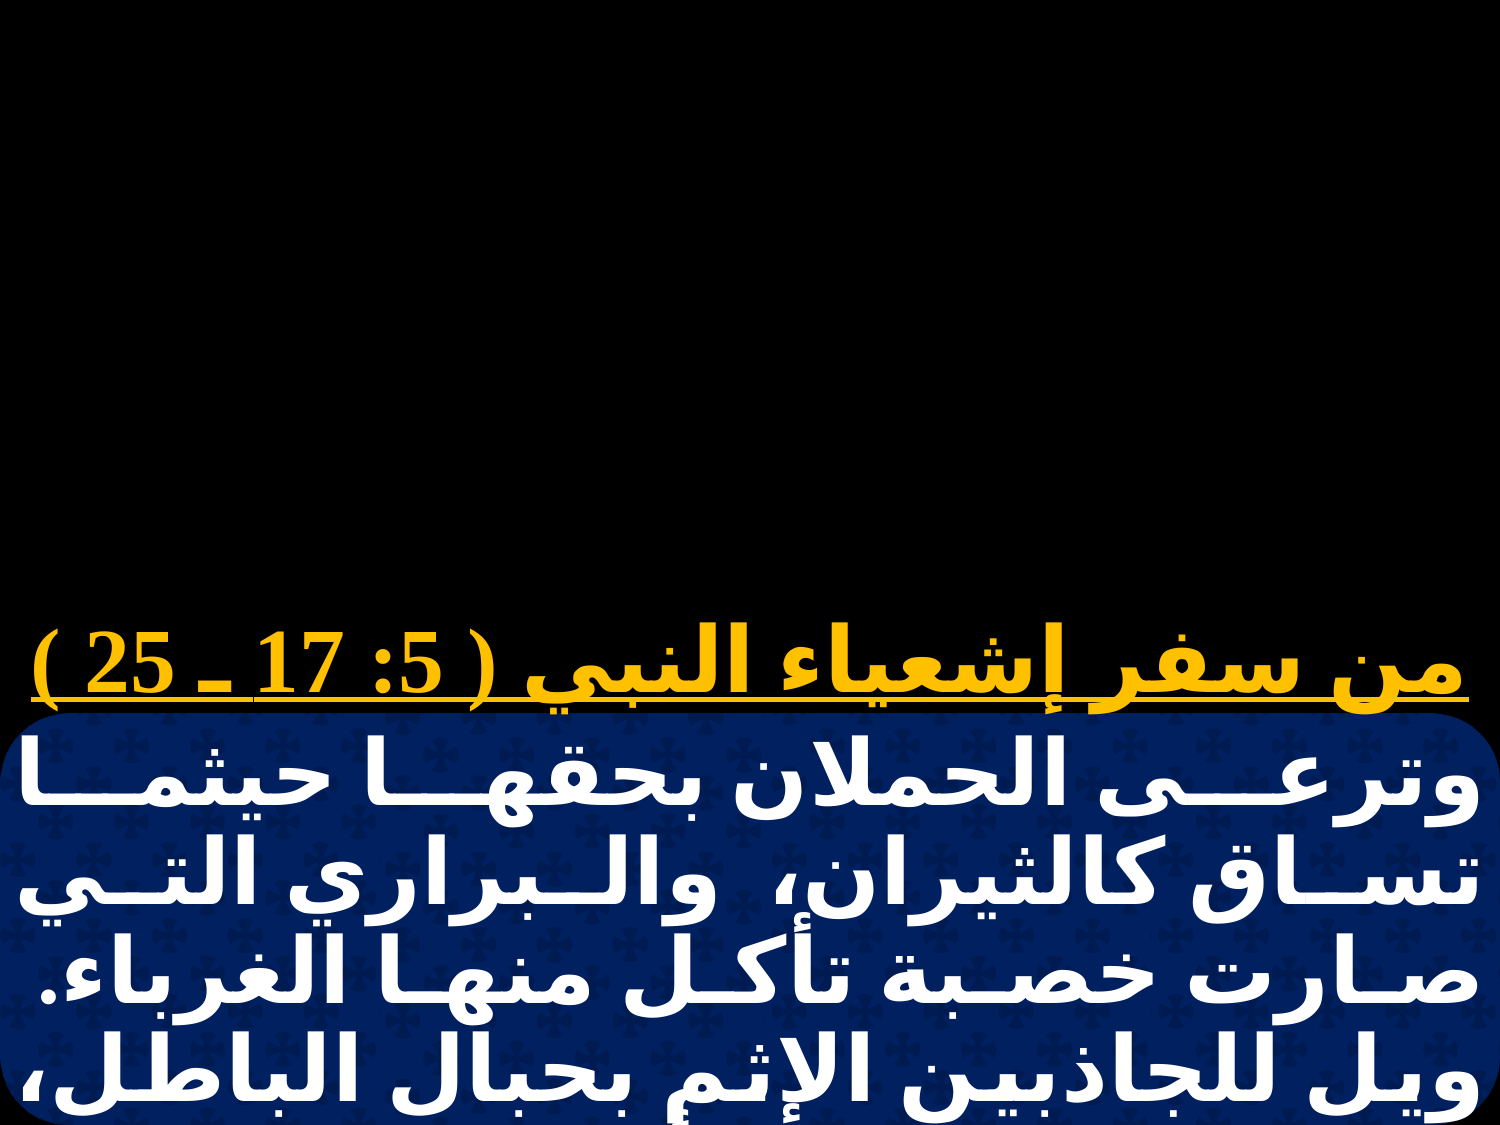

من سفر إشعياء النبي ( 5: 17 ـ 25 )
وترعى الحملان بحقها حيثما تساق كالثيران،  والبراري التي صارت خصبة تأكل منها الغرباء.  ويل للجاذبين الإثم بحبال الباطل، وخطاياهم مثل  أمراس العجلة، القائلين:" ليبادر، وليعجل في